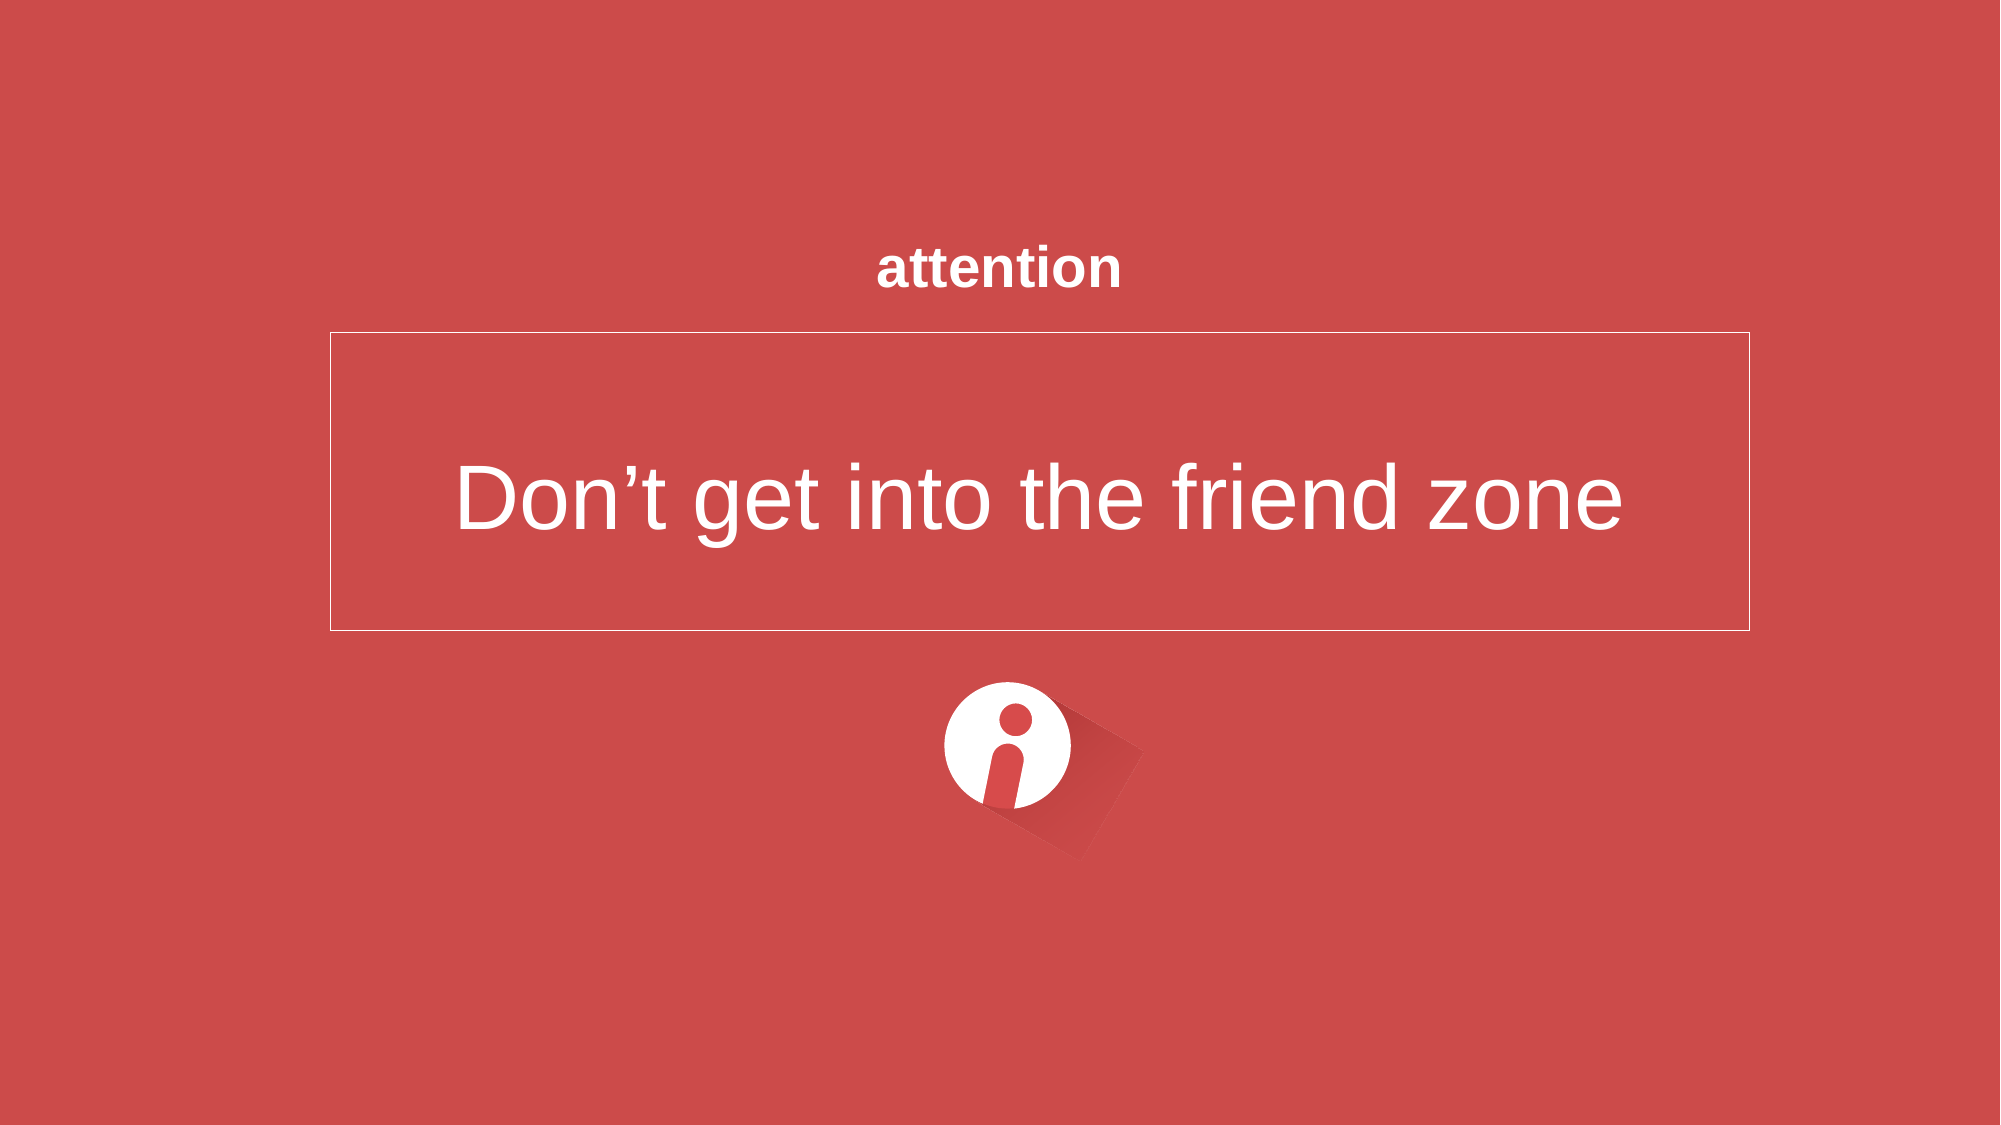

attention
Don’t get into the friend zone